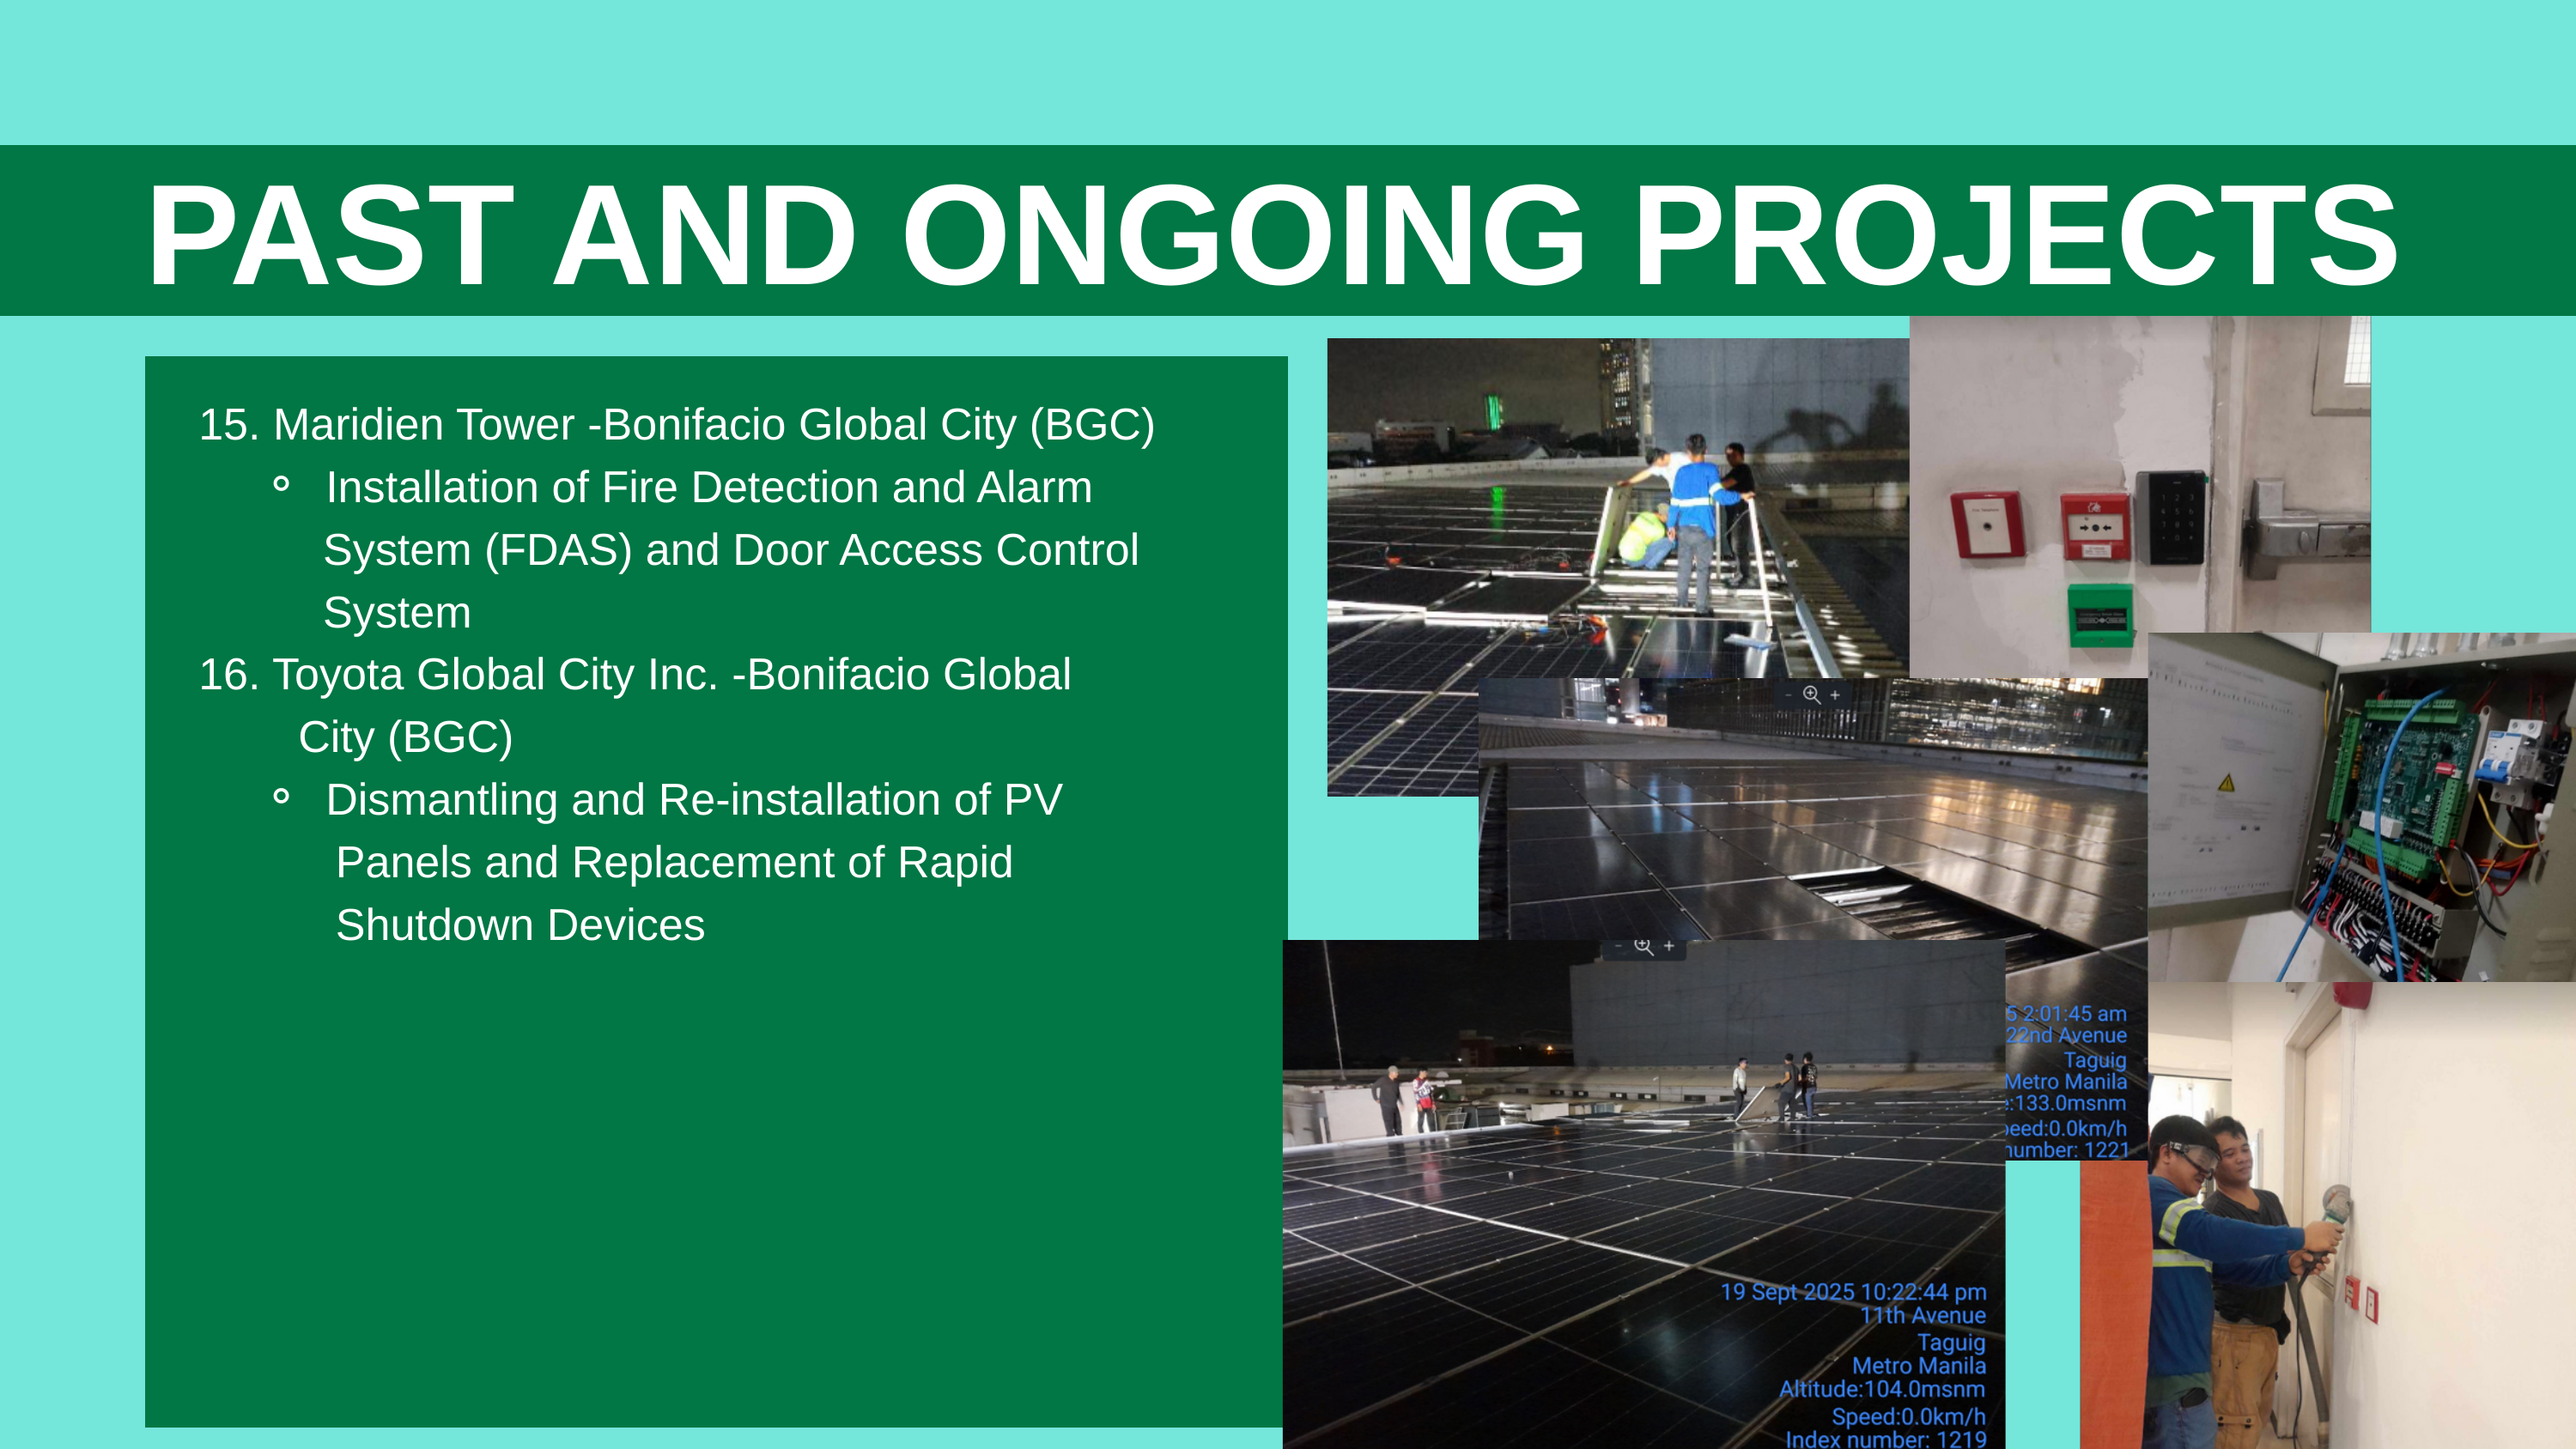

PAST AND ONGOING PROJECTS

   15. Maridien Tower -Bonifacio Global City (BGC)
 Installation of Fire Detection and Alarm
             System (FDAS) and Door Access Control
             System
   16. Toyota Global City Inc. -Bonifacio Global
           City (BGC)
 Dismantling and Re-installation of PV
              Panels and Replacement of Rapid
              Shutdown Devices